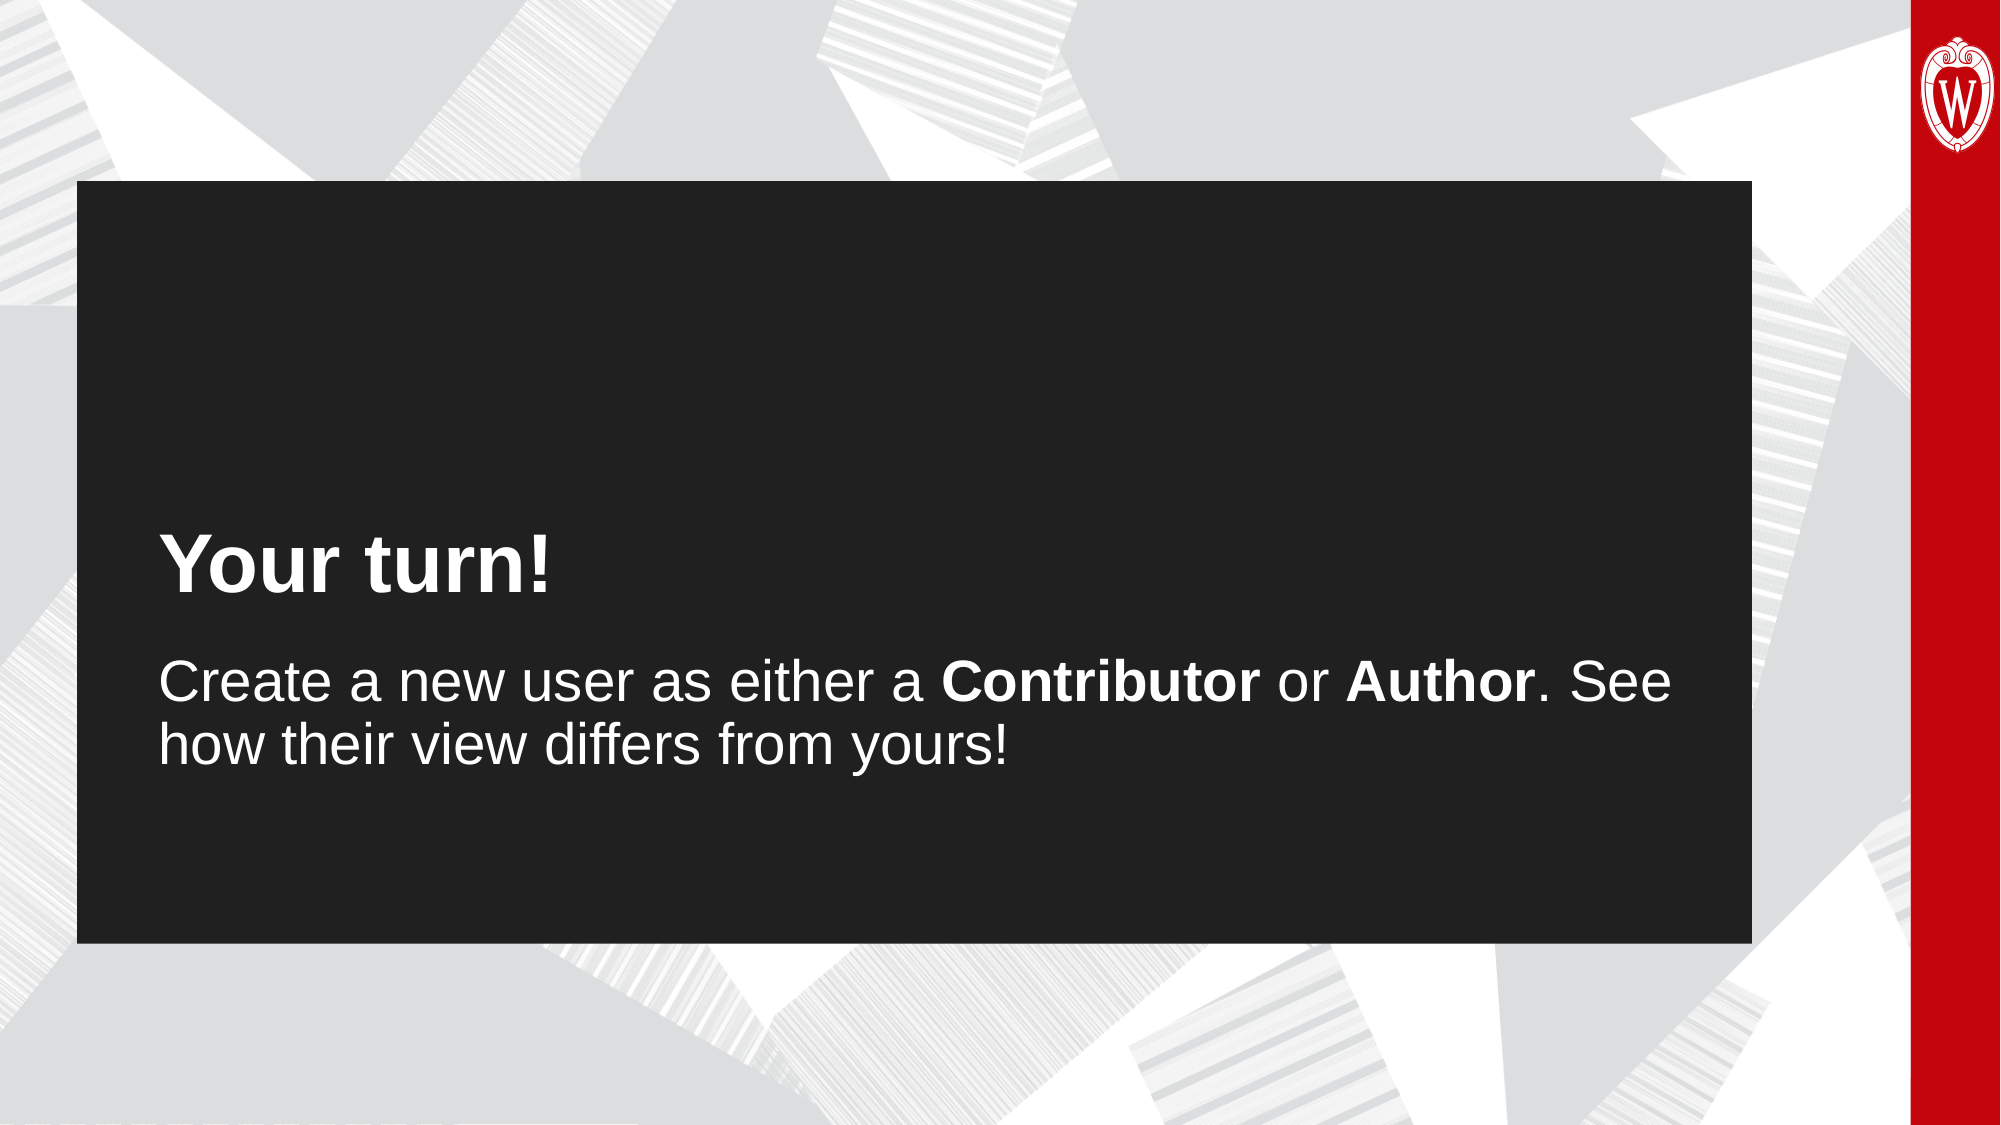

# Your turn!
Create a new user as either a Contributor or Author. See how their view differs from yours!